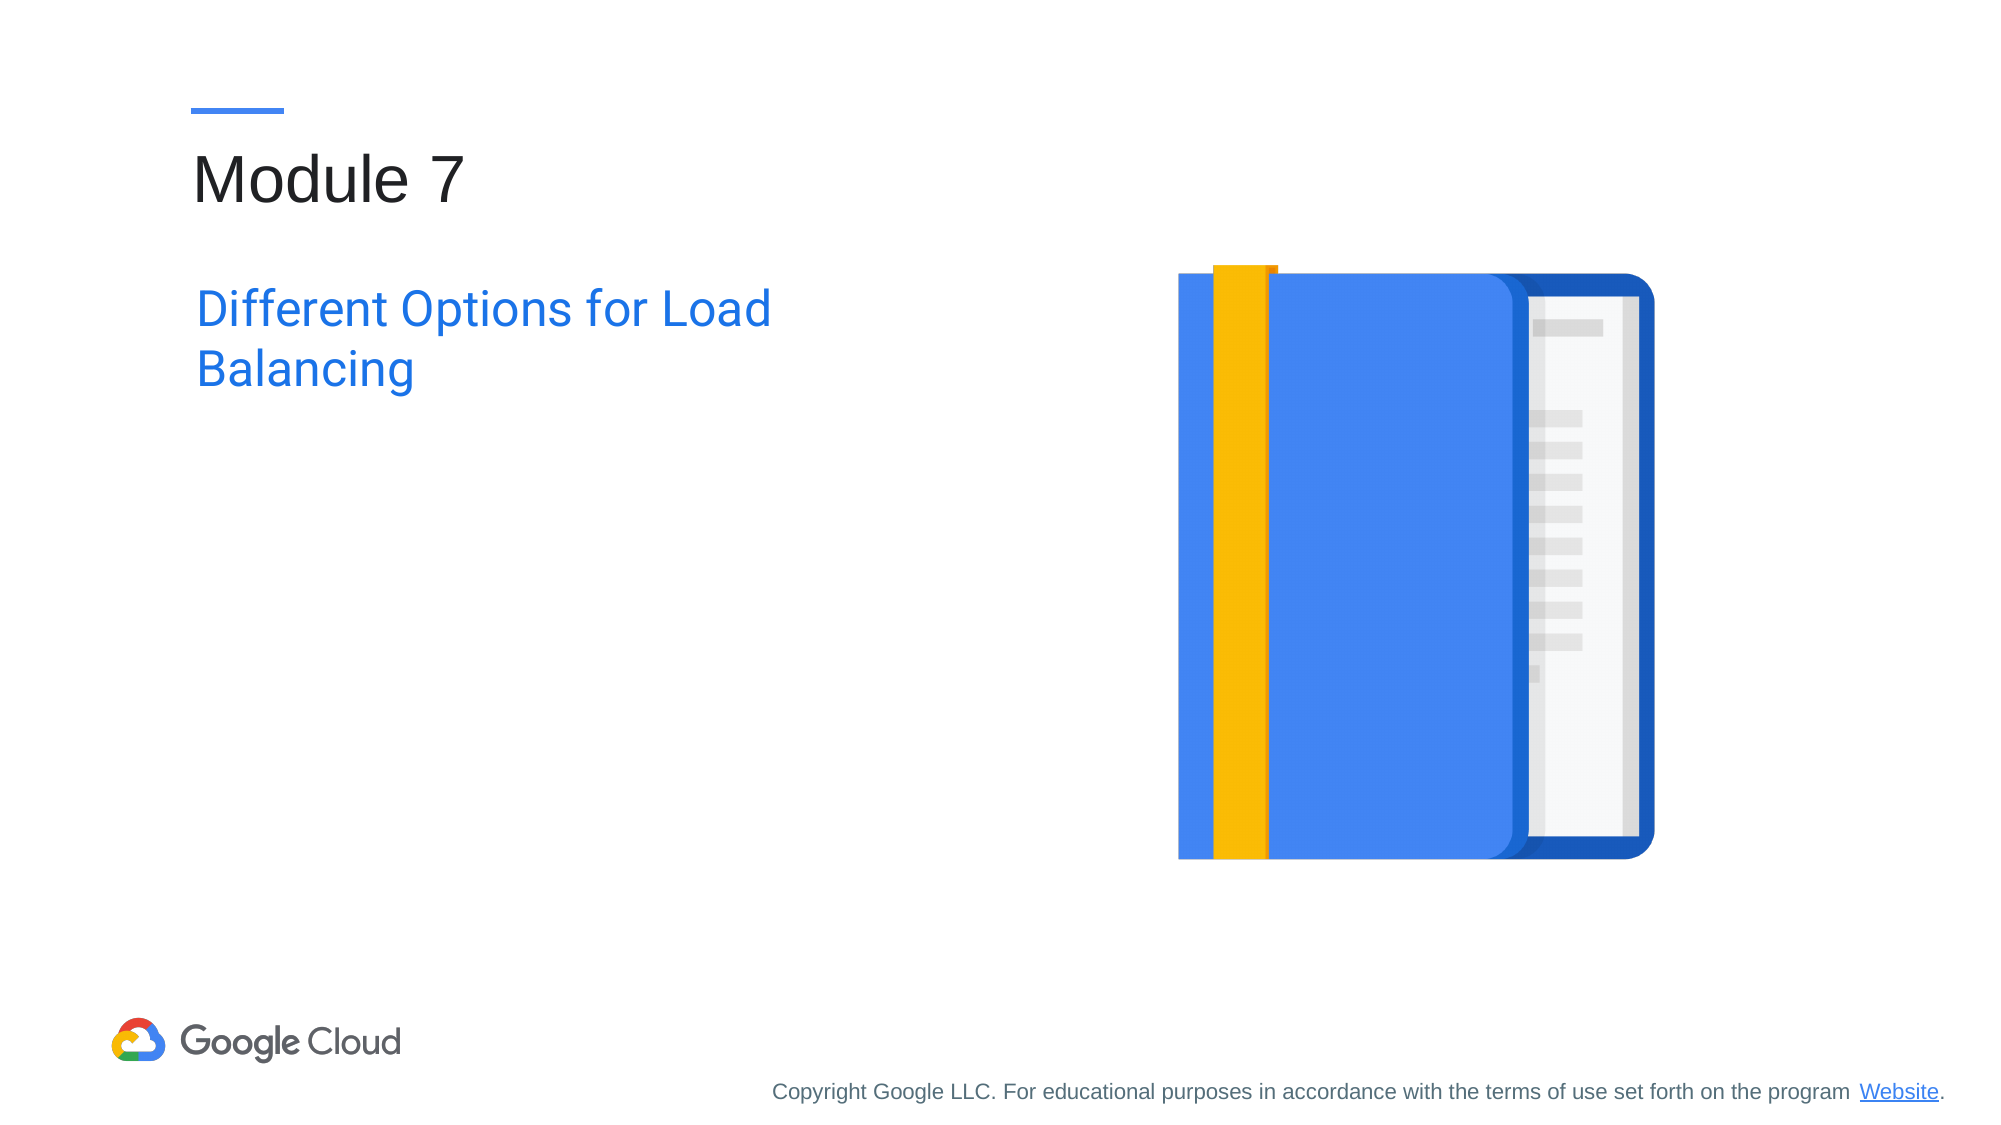

# Module 7
Different Options for Load Balancing

Copyright Google LLC. For educational purposes in accordance with the terms of use set forth on the program Website.